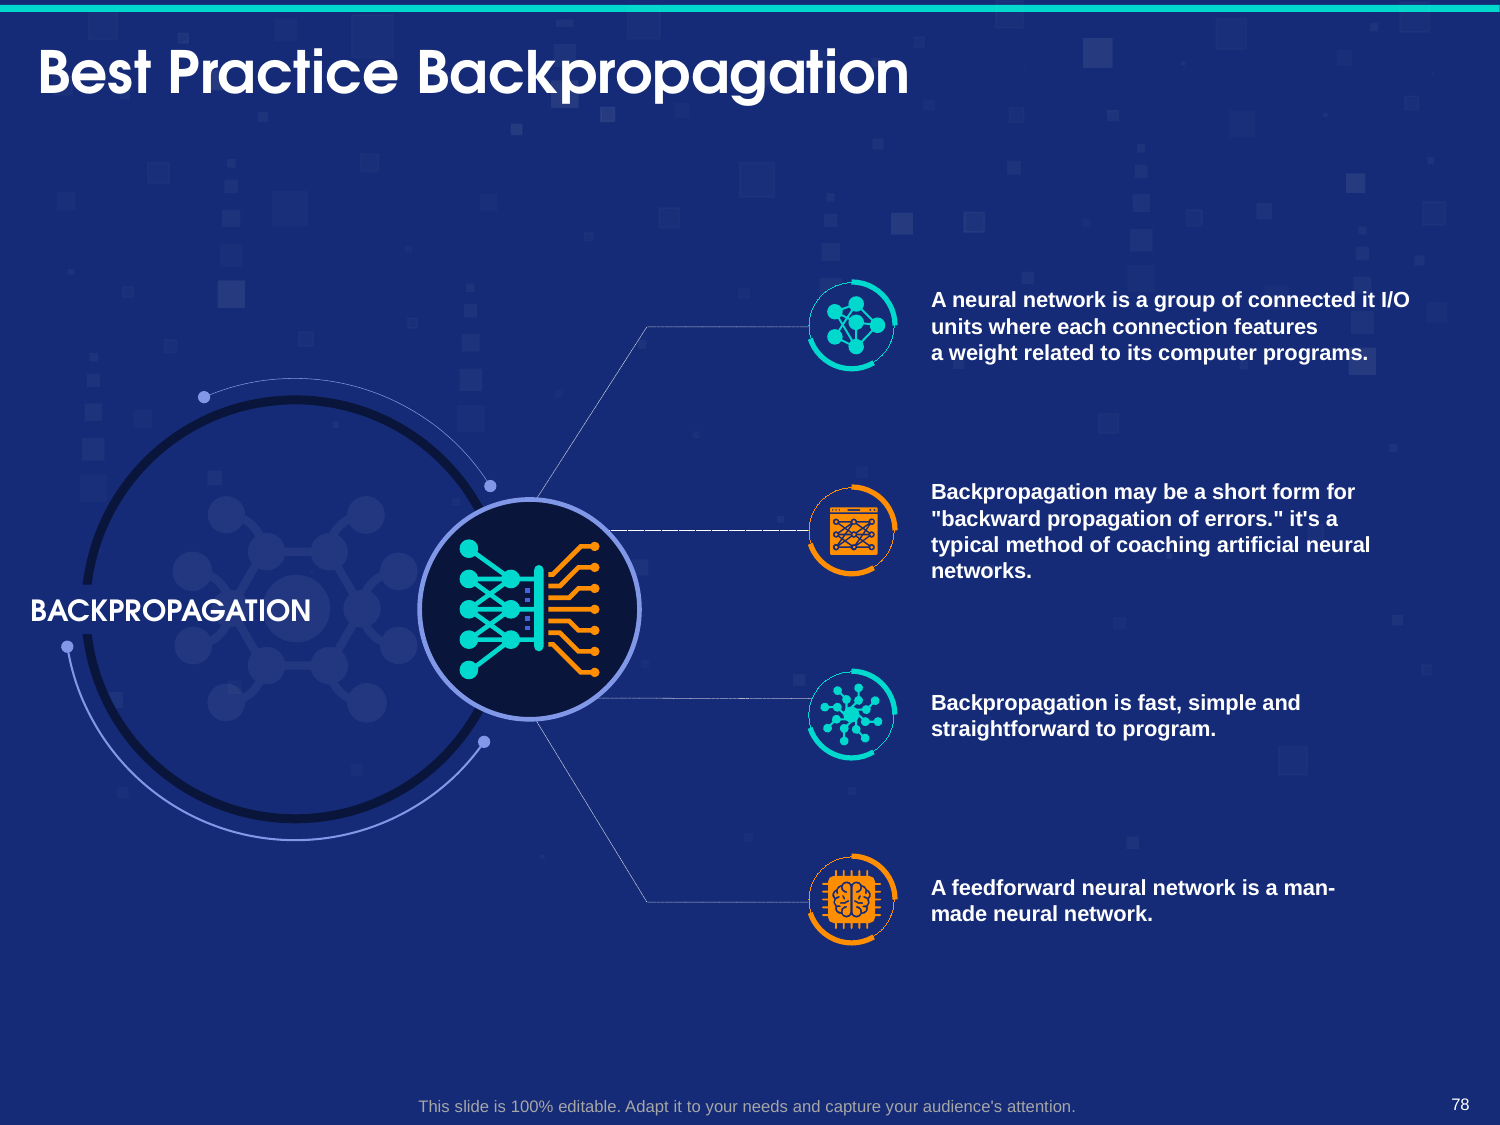

# Best Practice Backpropagation
A neural network is a group of connected it I/O units where each connection features a weight related to its computer programs.

BACKPROPAGATION
Backpropagation may be a short form for "backward propagation of errors." it's a typical method of coaching artificial neural networks.

Backpropagation is fast, simple and straightforward to program.

A feedforward neural network is a man-made neural network.

78
This slide is 100% editable. Adapt it to your needs and capture your audience's attention.